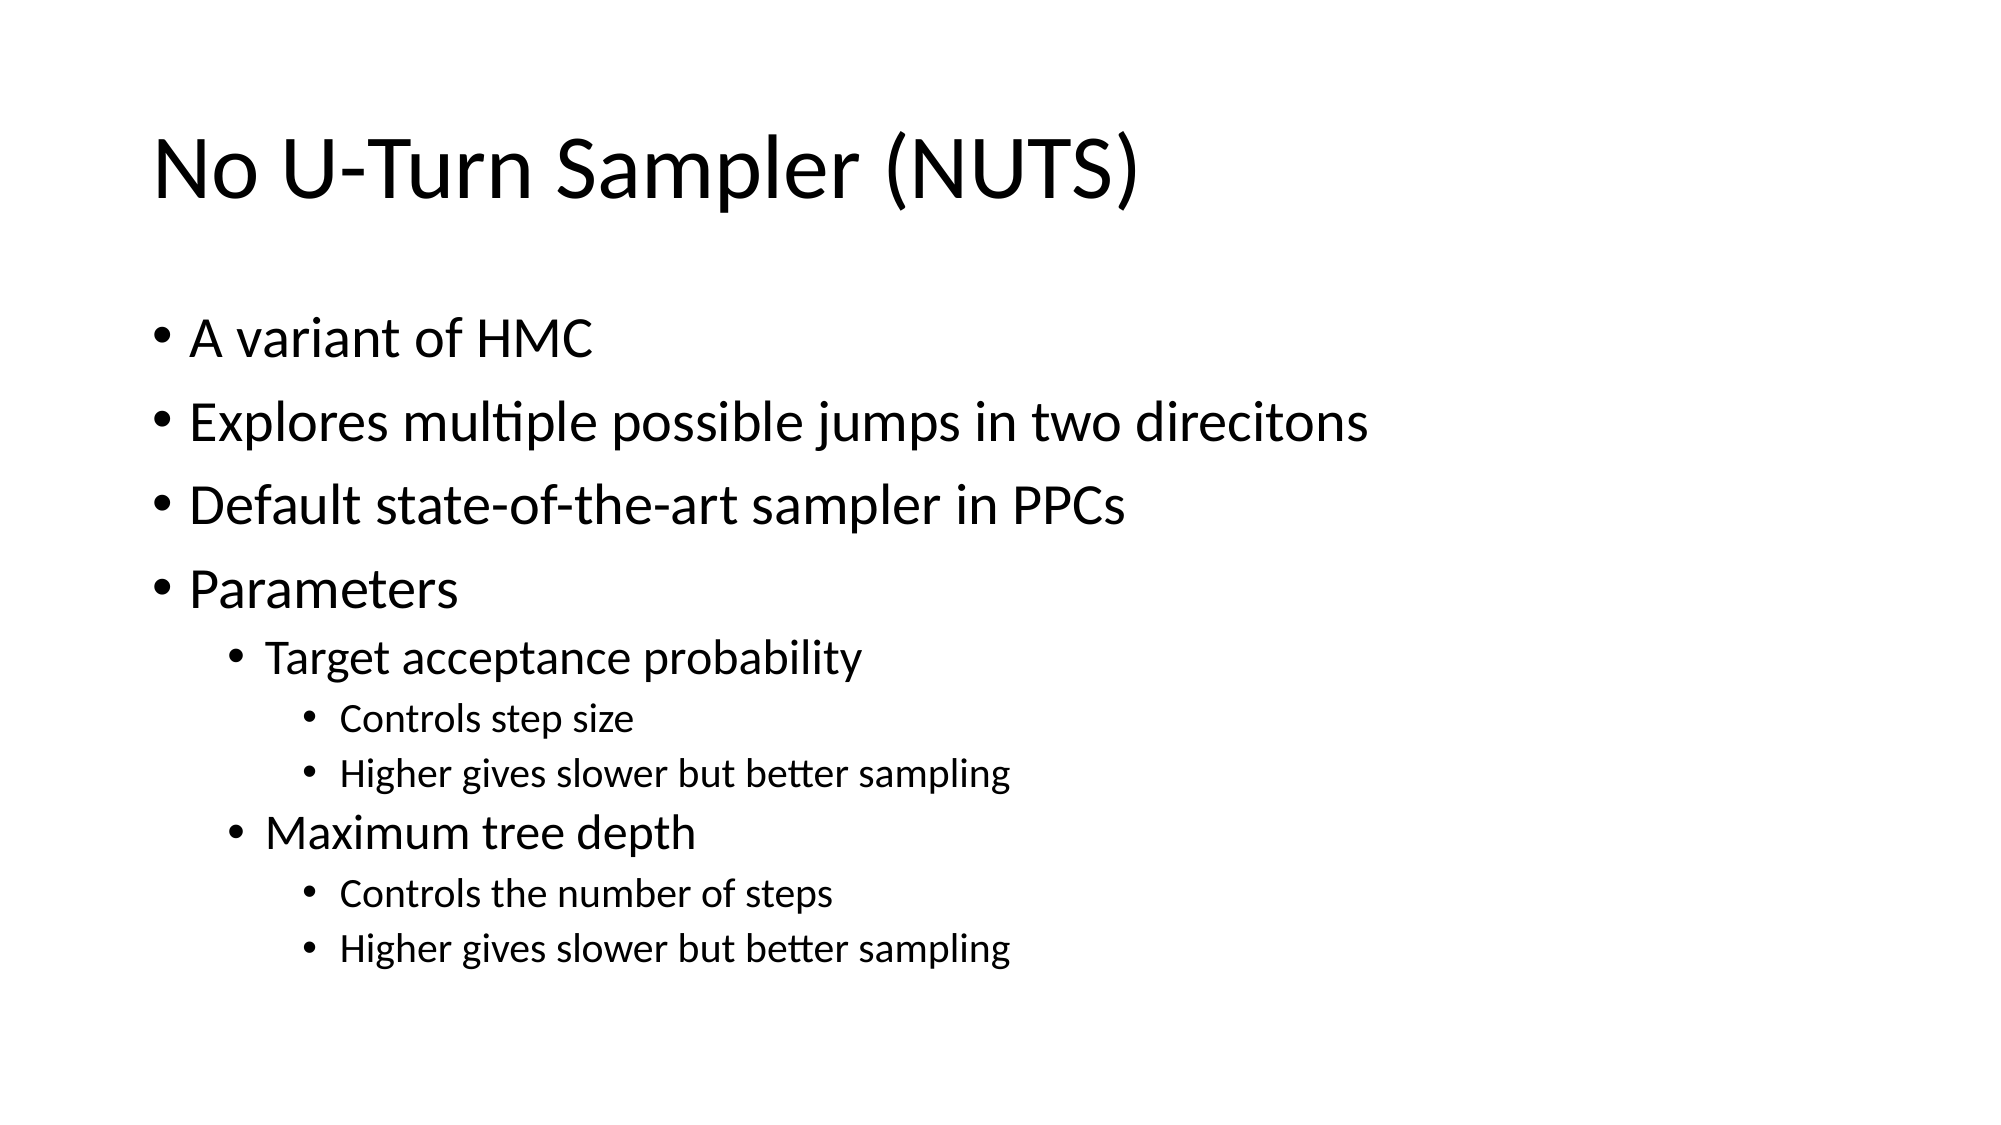

# No U-Turn Sampler (NUTS)
A variant of HMC
Explores multiple possible jumps in two direcitons
Default state-of-the-art sampler in PPCs
Parameters
Target acceptance probability
Controls step size
Higher gives slower but better sampling
Maximum tree depth
Controls the number of steps
Higher gives slower but better sampling